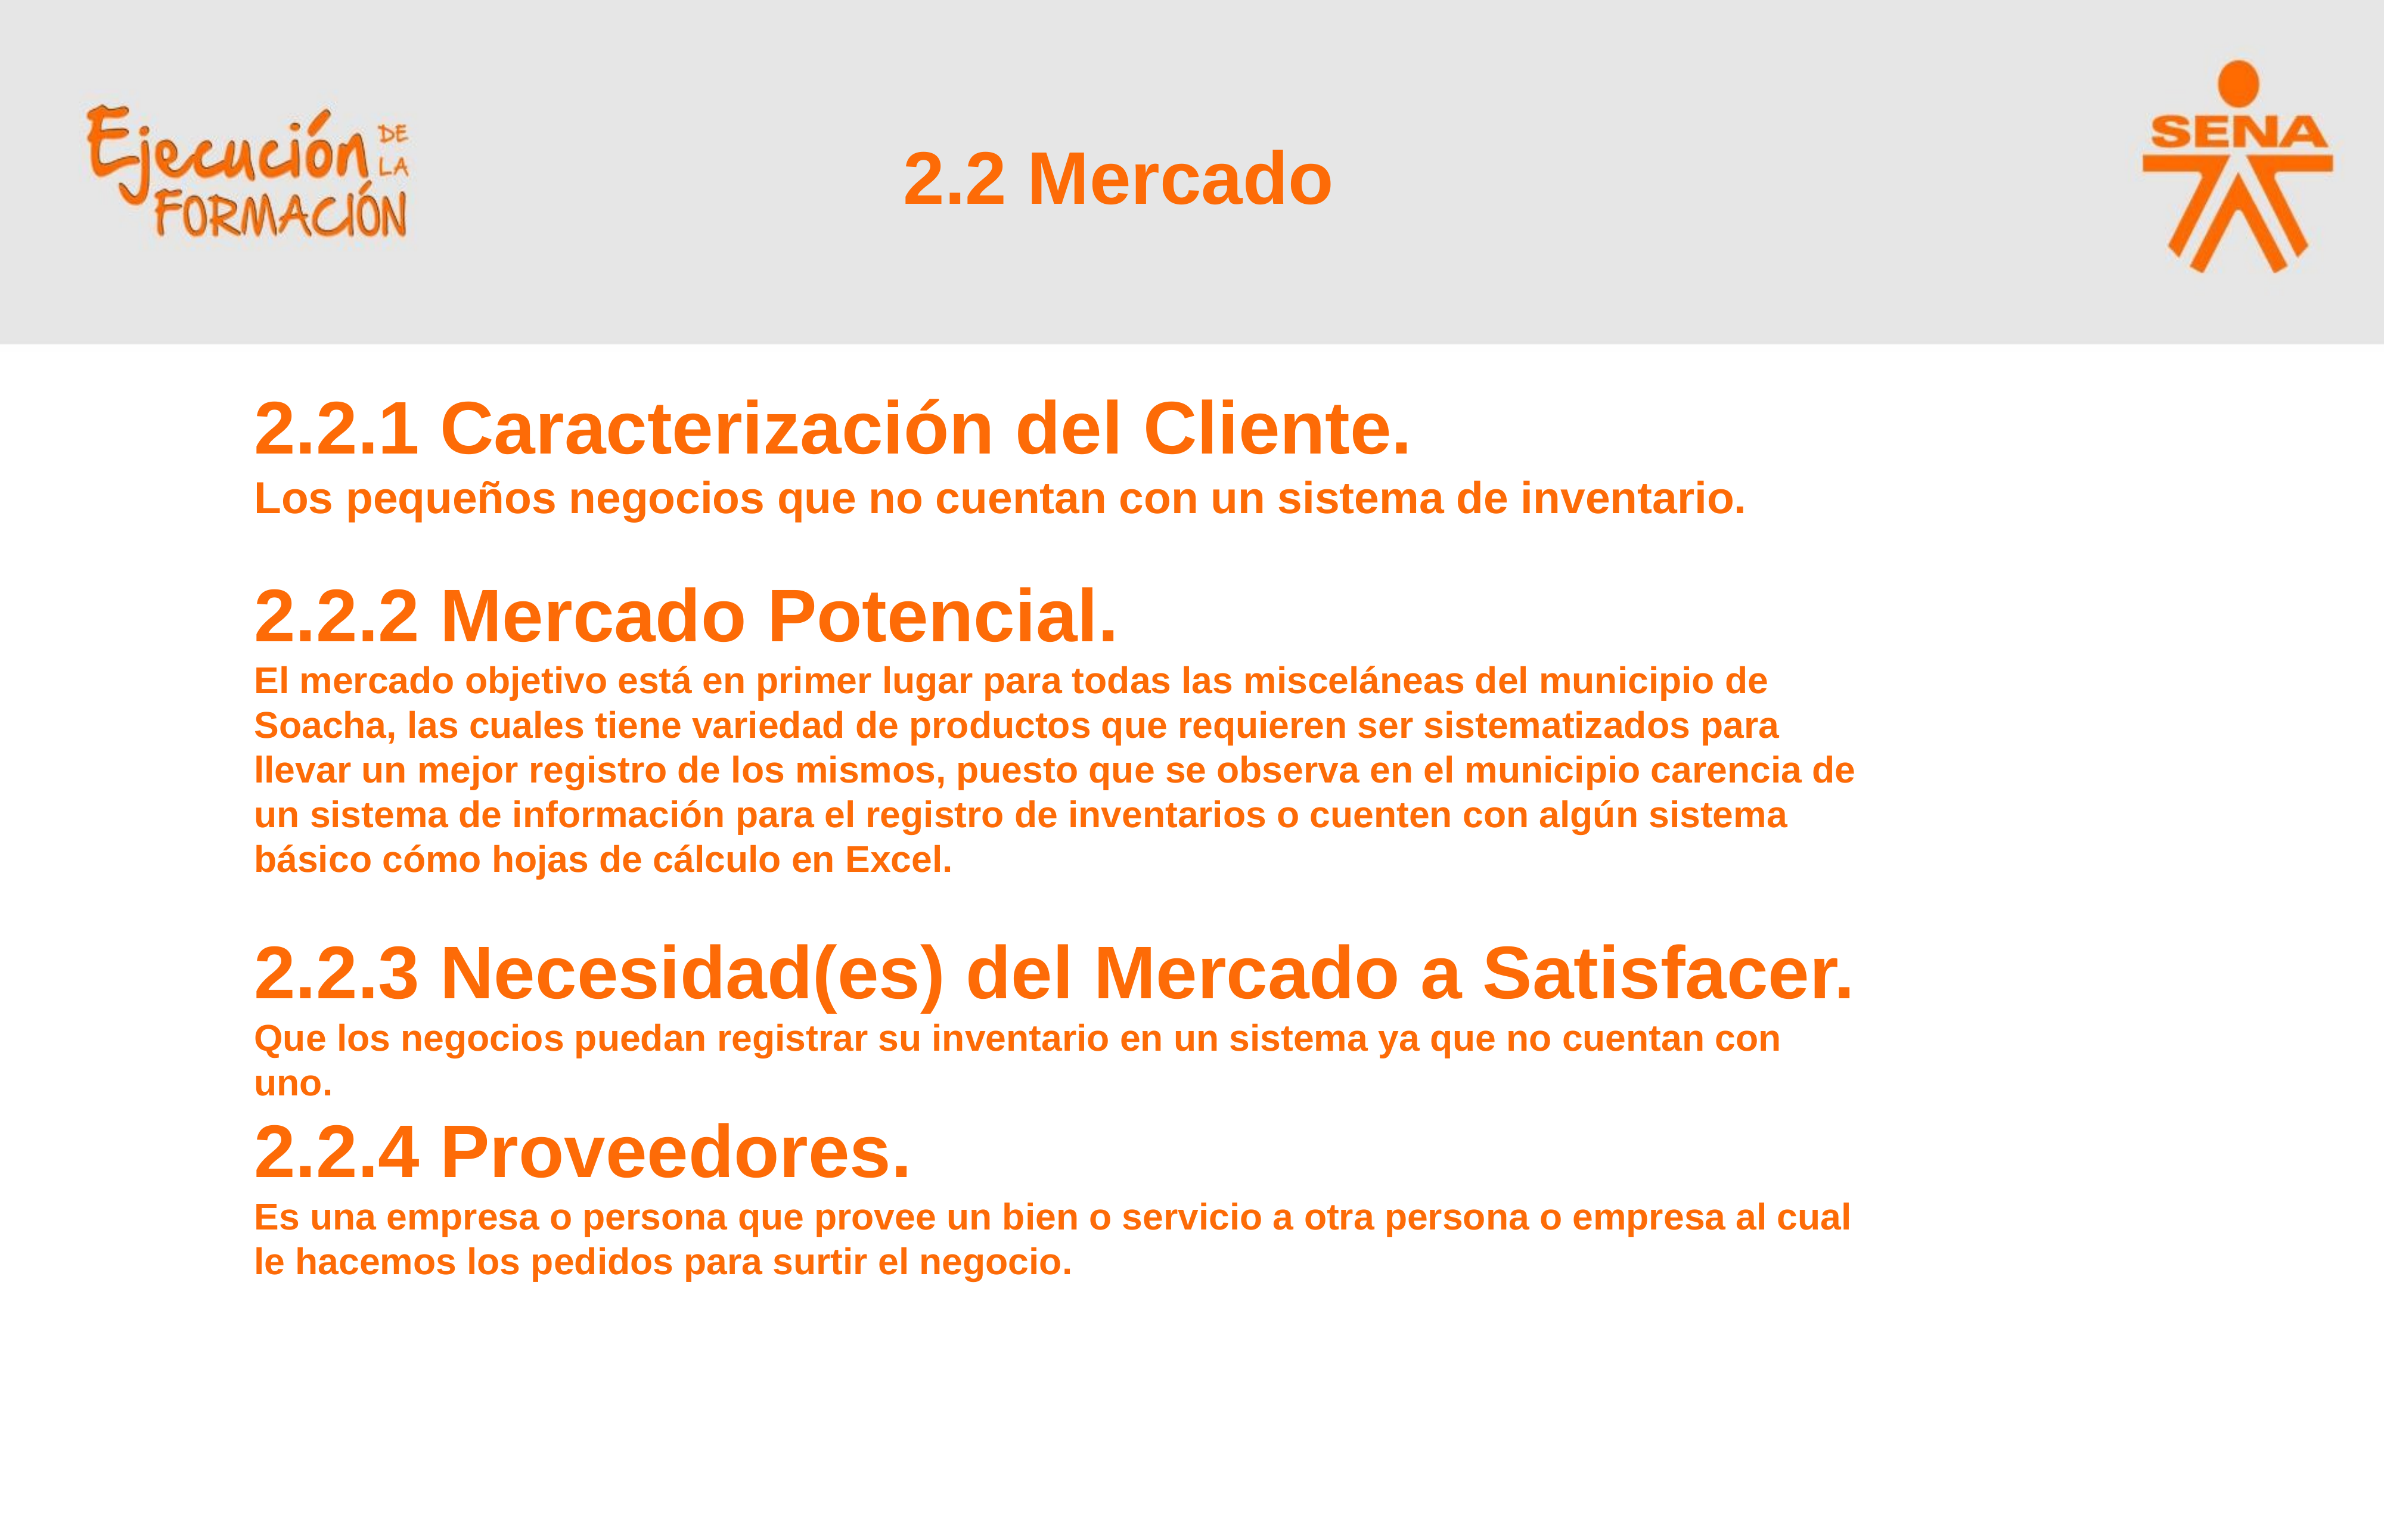

2.2 Mercado
2.2.1 Caracterización del Cliente.
Los pequeños negocios que no cuentan con un sistema de inventario.

2.2.2 Mercado Potencial.
El mercado objetivo está en primer lugar para todas las misceláneas del municipio de Soacha, las cuales tiene variedad de productos que requieren ser sistematizados para llevar un mejor registro de los mismos, puesto que se observa en el municipio carencia de un sistema de información para el registro de inventarios o cuenten con algún sistema básico cómo hojas de cálculo en Excel.

2.2.3 Necesidad(es) del Mercado a Satisfacer.
Que los negocios puedan registrar su inventario en un sistema ya que no cuentan con uno.
2.2.4 Proveedores.
Es una empresa o persona que provee un bien o servicio a otra persona o empresa al cual le hacemos los pedidos para surtir el negocio.